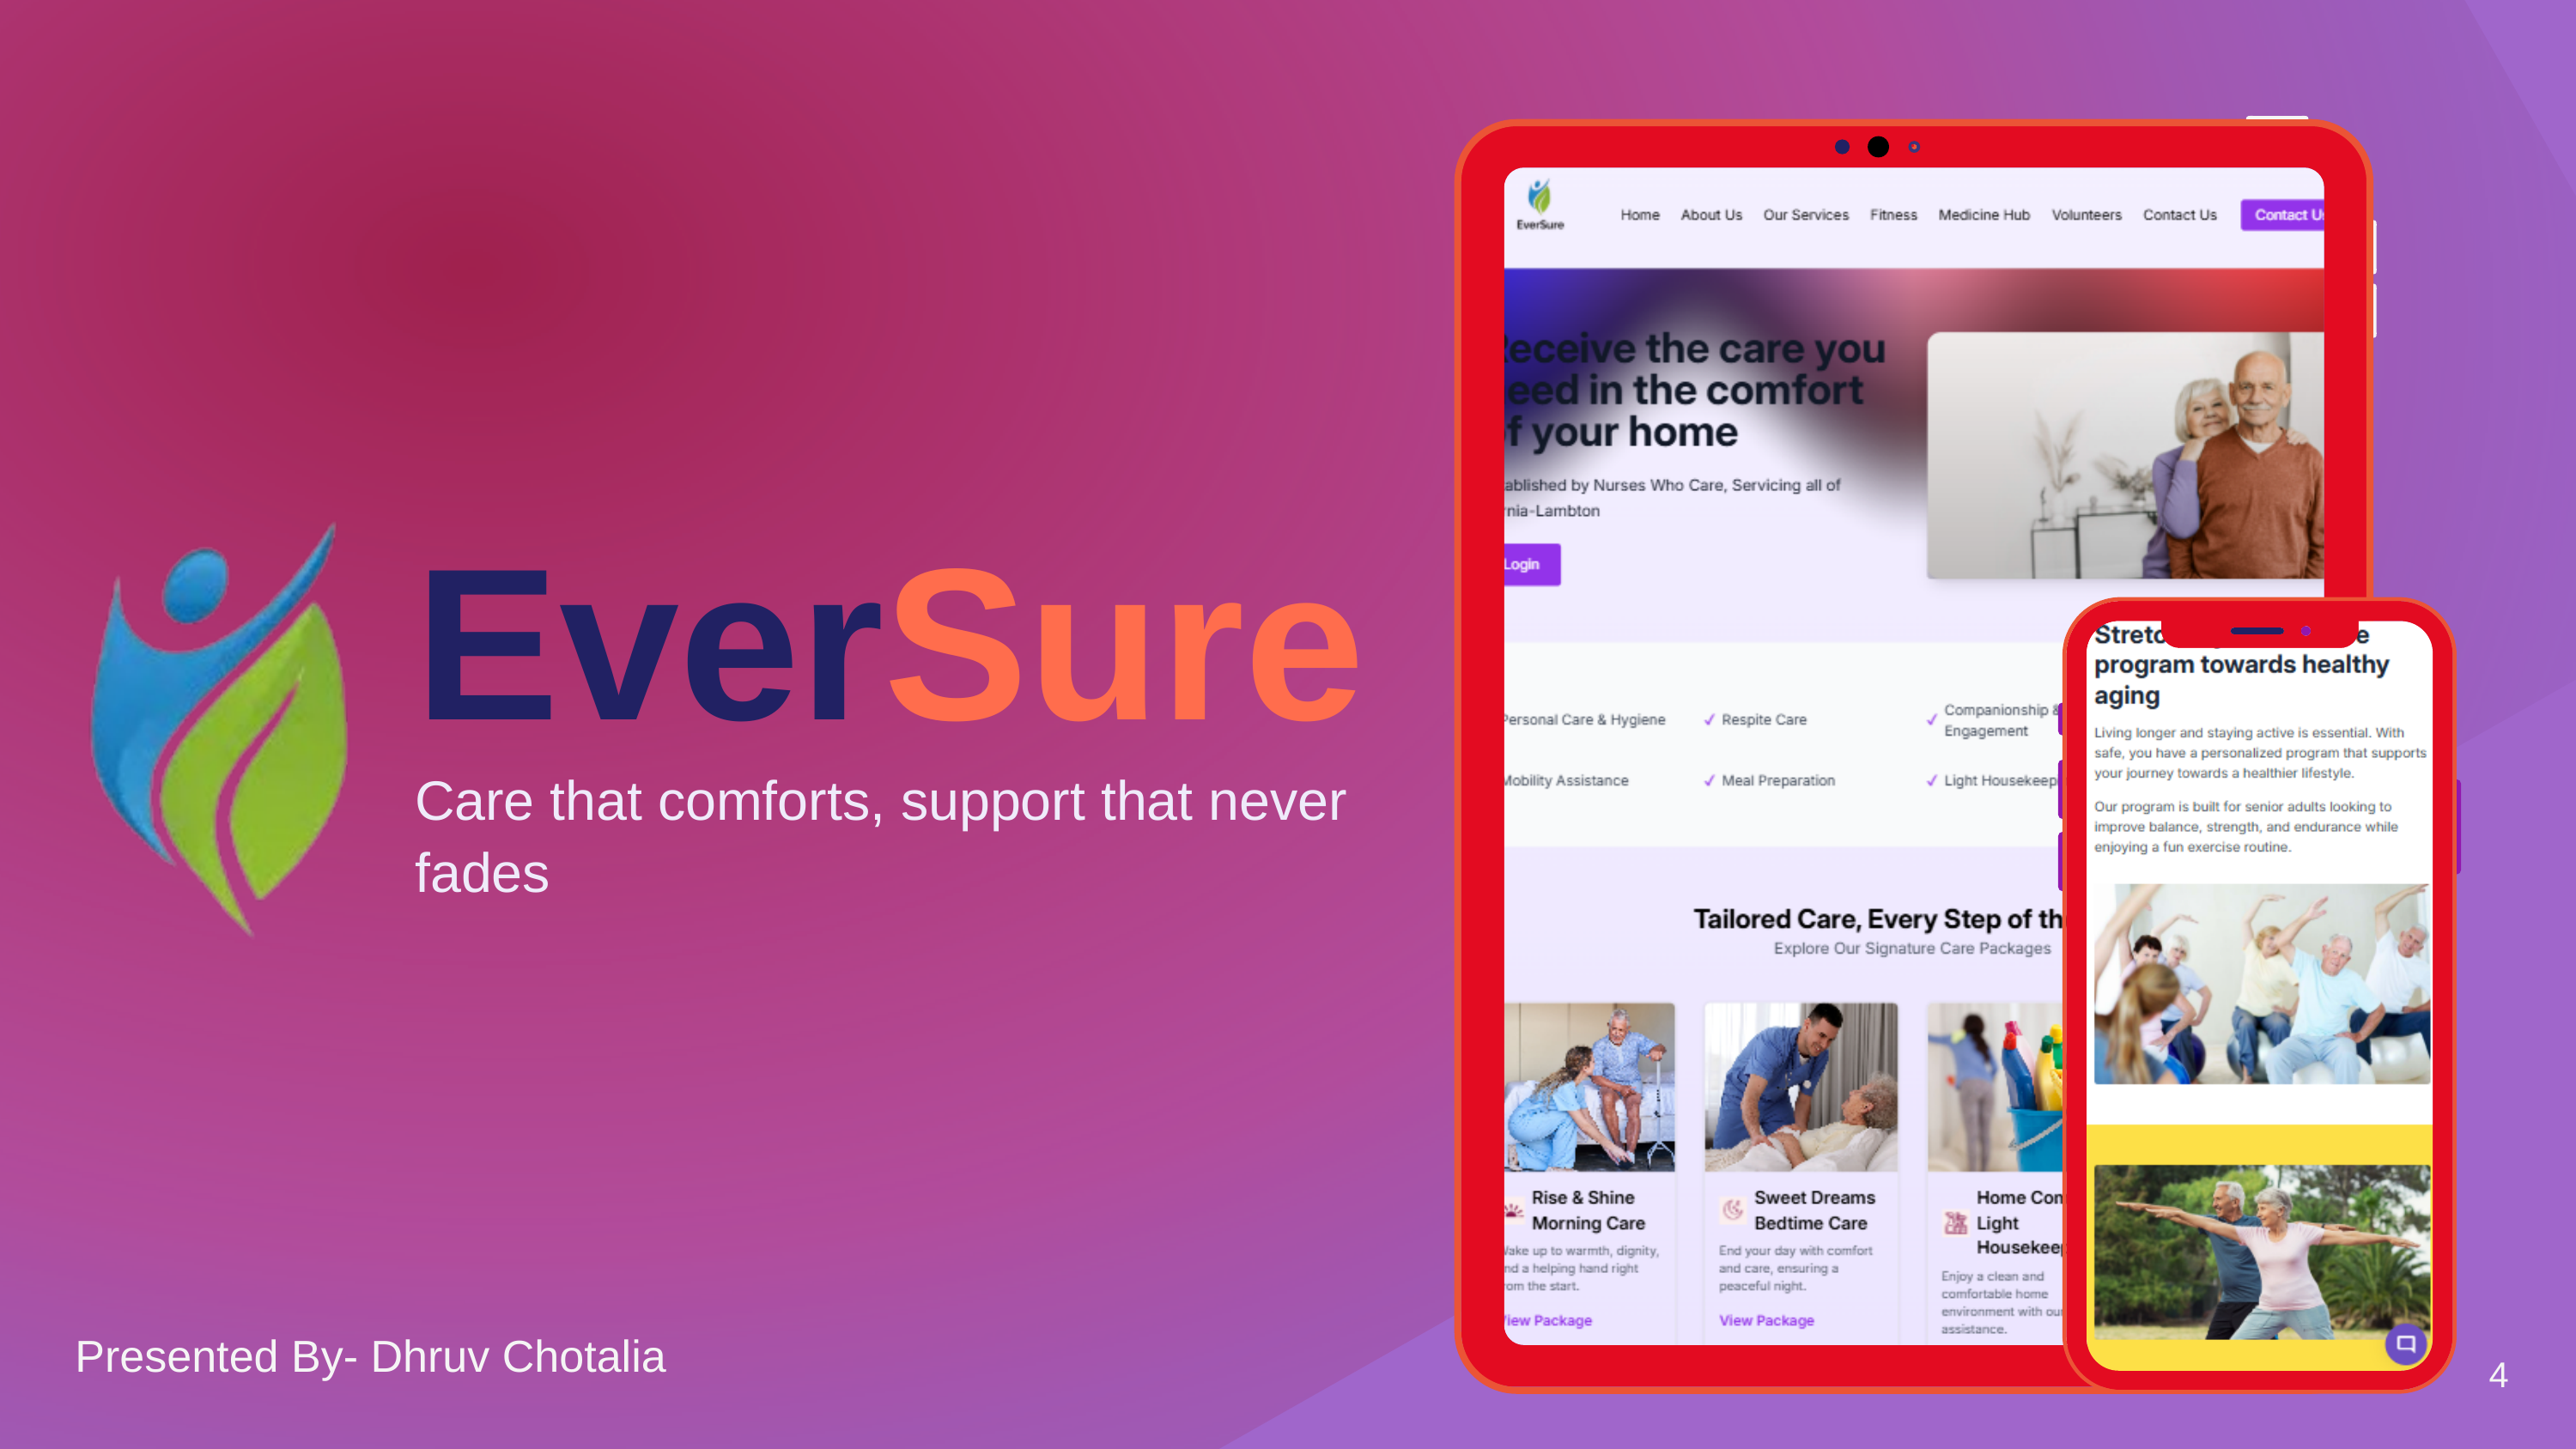

EverSure

Care that comforts, support that never fades
Presented By- Dhruv Chotalia
4